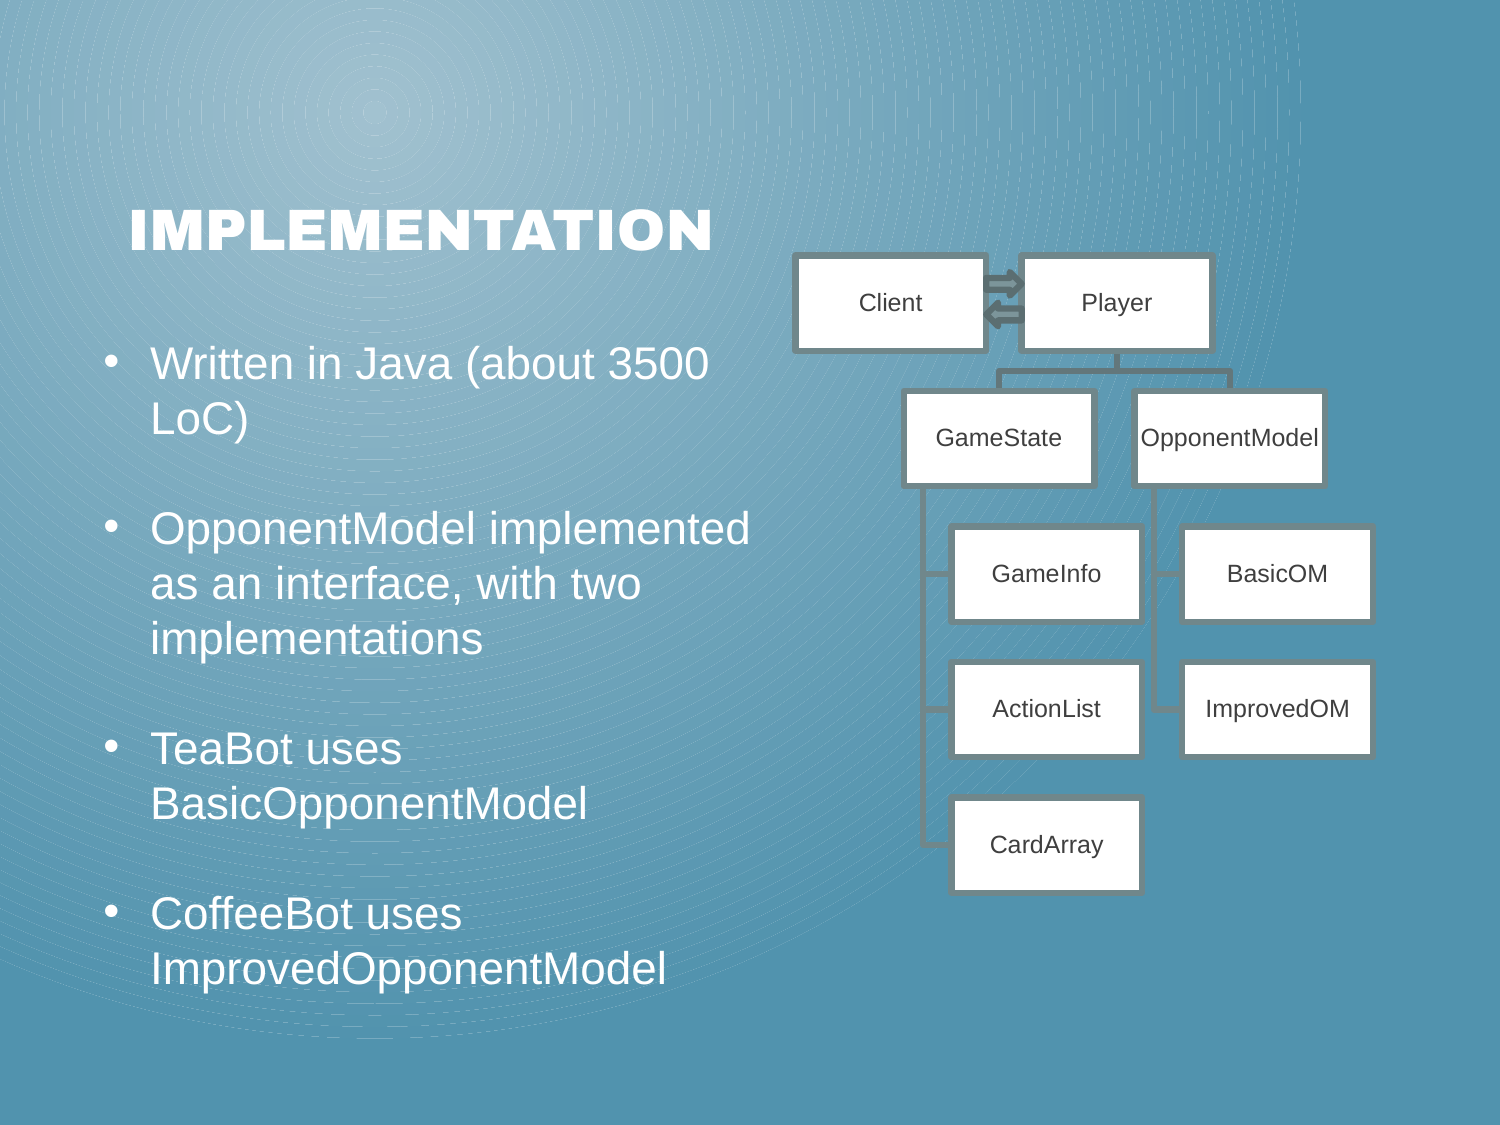

# implementation
Client
Player
GameState
GameInfo
ActionList
CardArray
OpponentModel
BasicOM
ImprovedOM

Written in Java (about 3500 LoC)

OpponentModel implemented as an interface, with two implementations

TeaBot uses BasicOpponentModel

CoffeeBot uses ImprovedOpponentModel